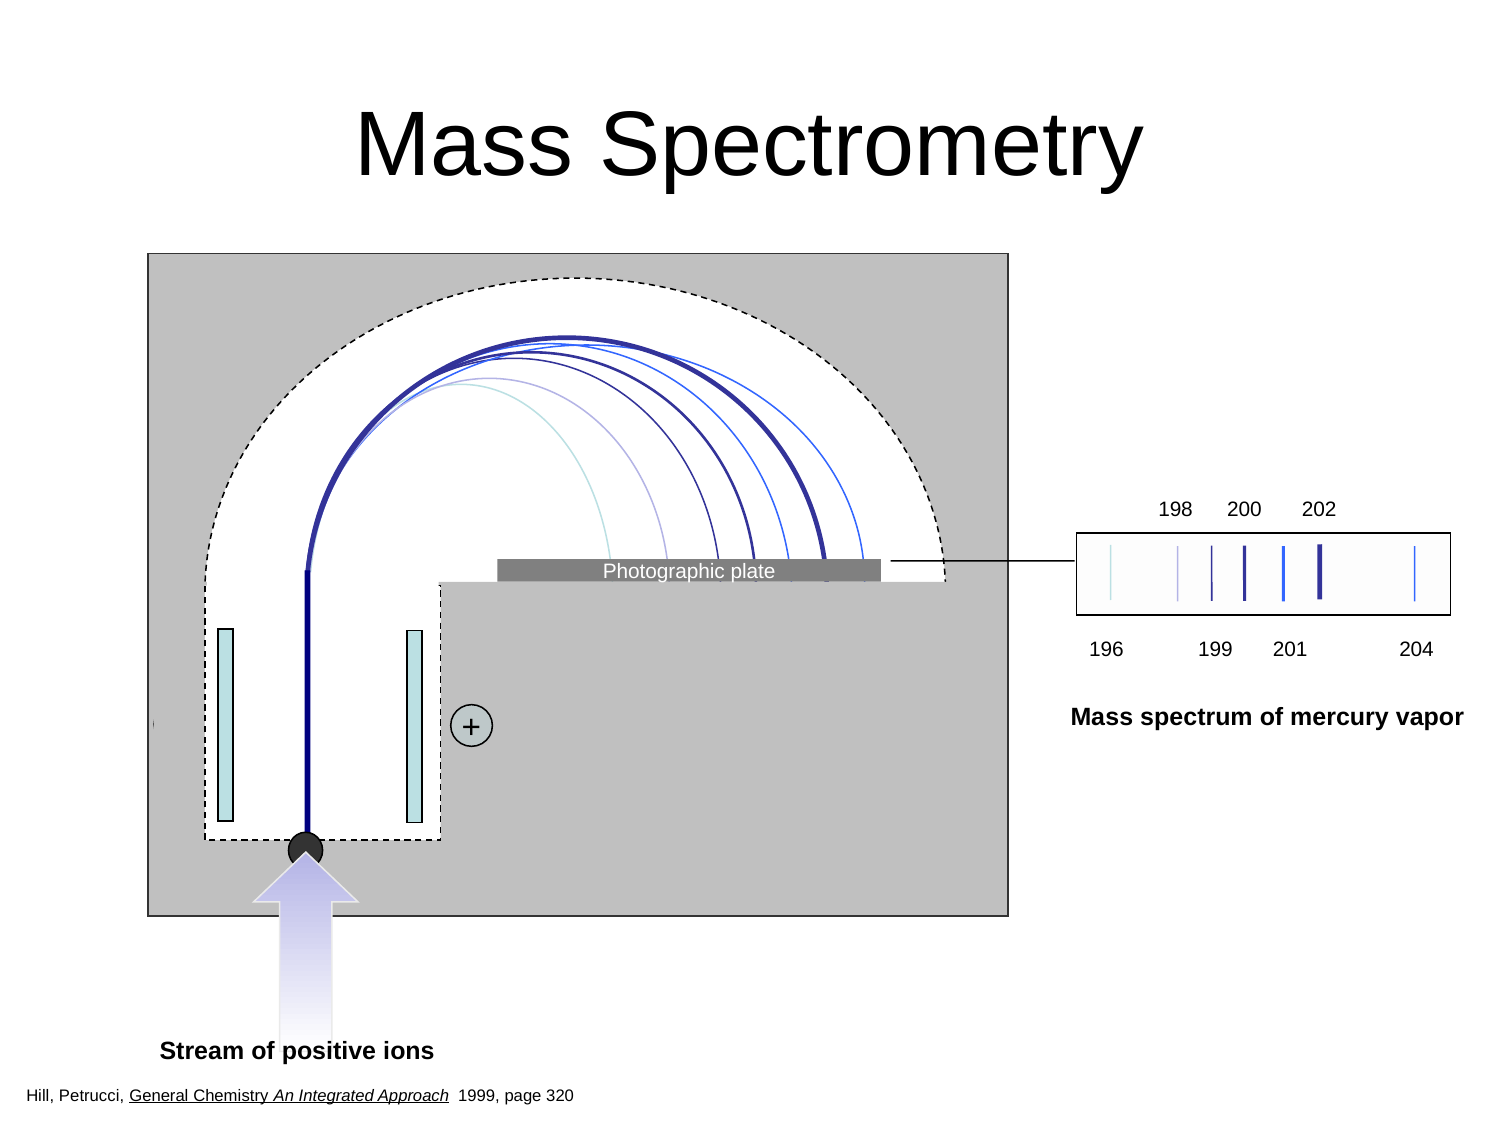

# Mass Spectrometry

198      200       202

196             199       201                204
Mass spectrum of mercury vapor
Photographic plate

-
+

Stream of positive ions
Hill, Petrucci, General Chemistry An Integrated Approach 1999, page 320